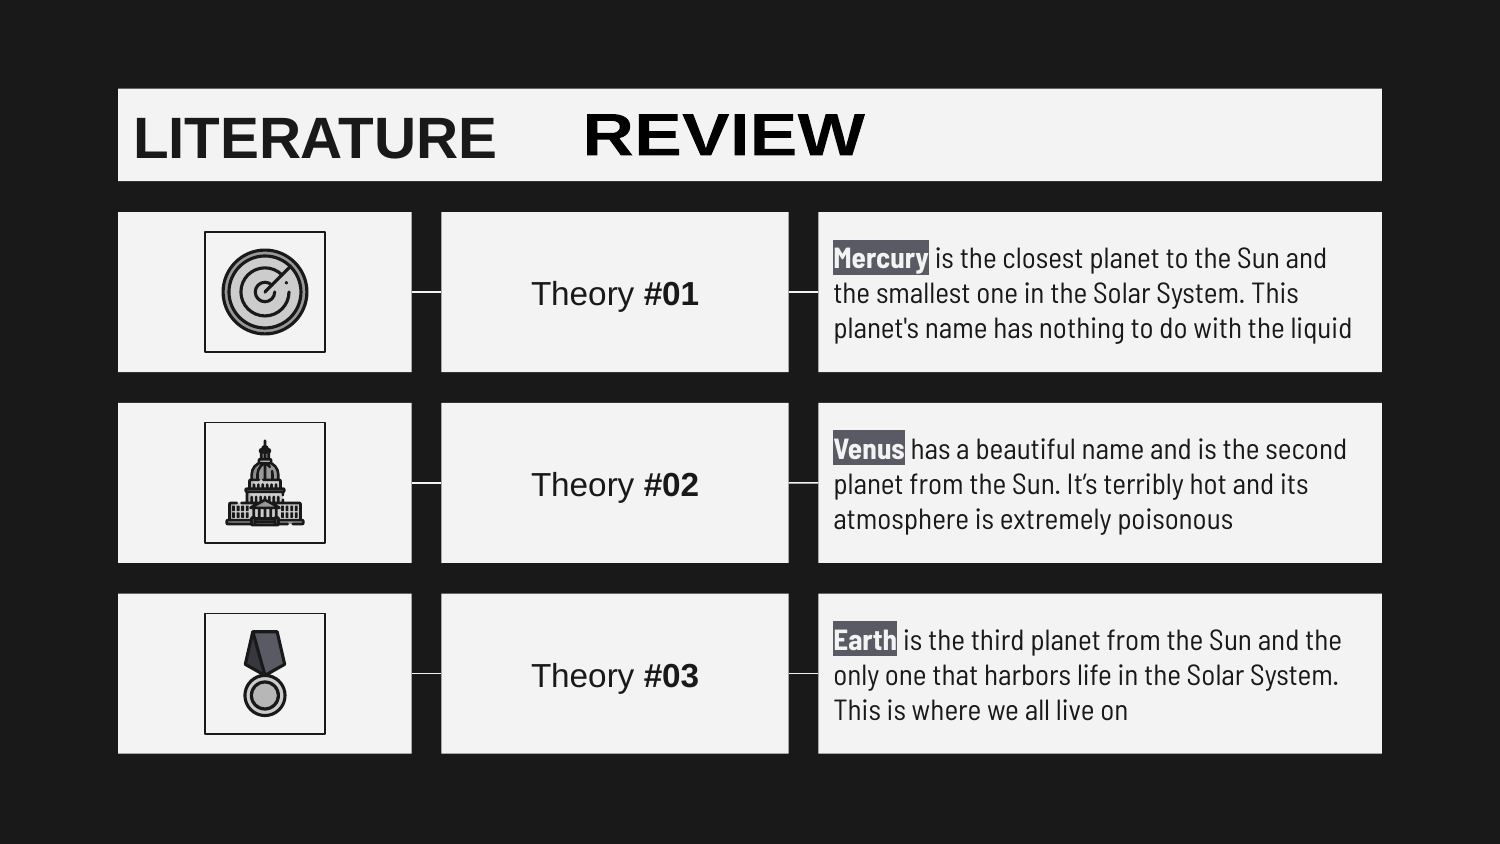

LITERATURE
REVIEW
# Theory #01
Mercury is the closest planet to the Sun and the smallest one in the Solar System. This planet's name has nothing to do with the liquid

Theory #02
Venus has a beautiful name and is the second planet from the Sun. It’s terribly hot and its atmosphere is extremely poisonous

Theory #03
Earth is the third planet from the Sun and the only one that harbors life in the Solar System. This is where we all live on